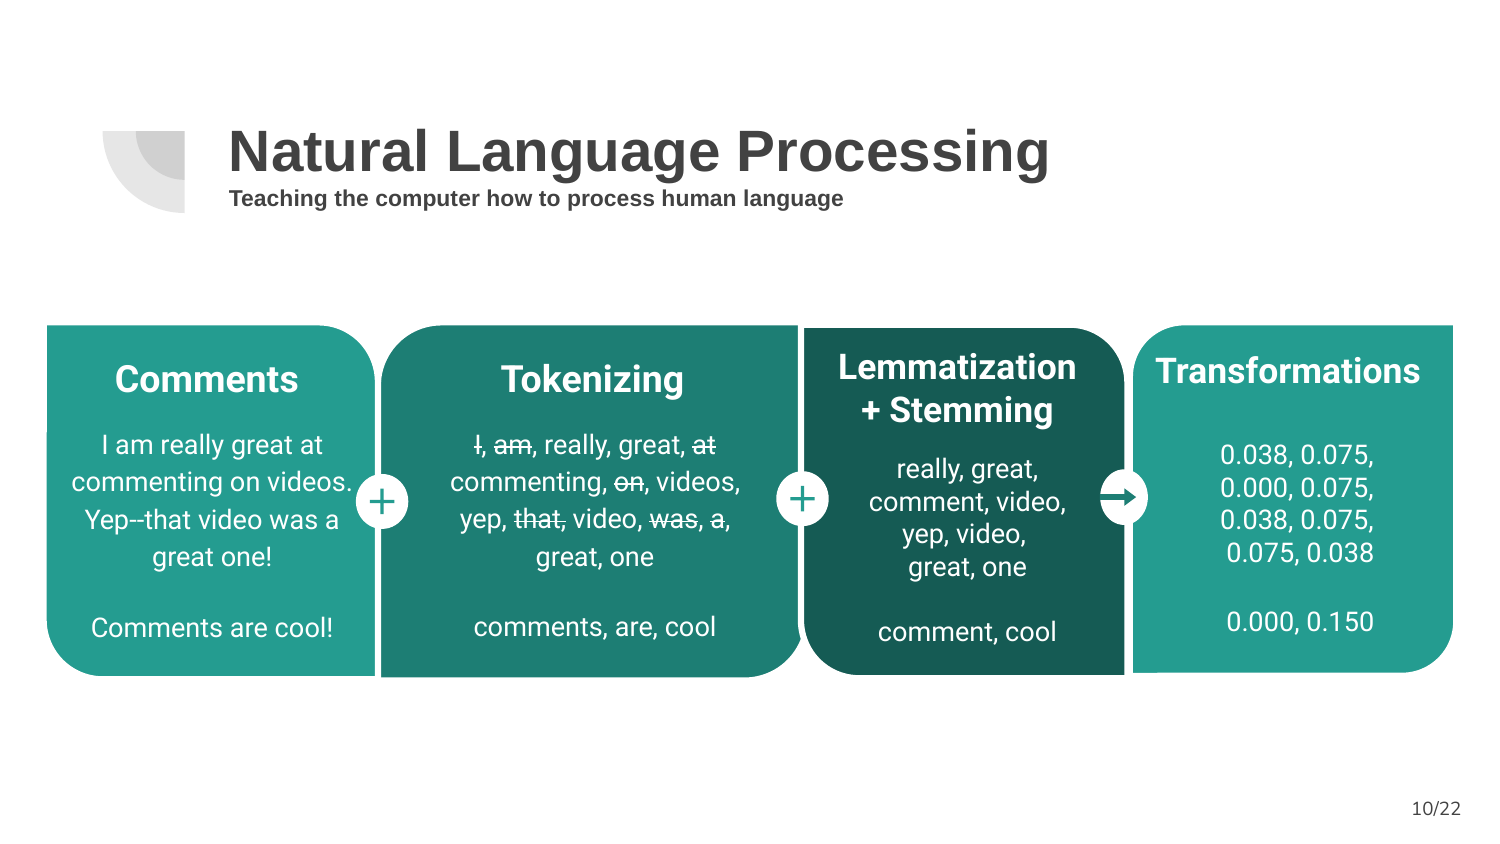

# Natural Language Processing
Teaching the computer how to process human language

Tokenizing
I, am, really, great, at commenting, on, videos, yep, that, video, was, a, great, one
comments, are, cool

Comments
I am really great at commenting on videos. Yep--that video was a great one!
Comments are cool!

Lemmatization + Stemming
really, great, comment, video, yep, video,
great, one

comment, cool

Transformations

0.038, 0.075,
0.000, 0.075,
0.038, 0.075,
0.075, 0.038

0.000, 0.150

10/22